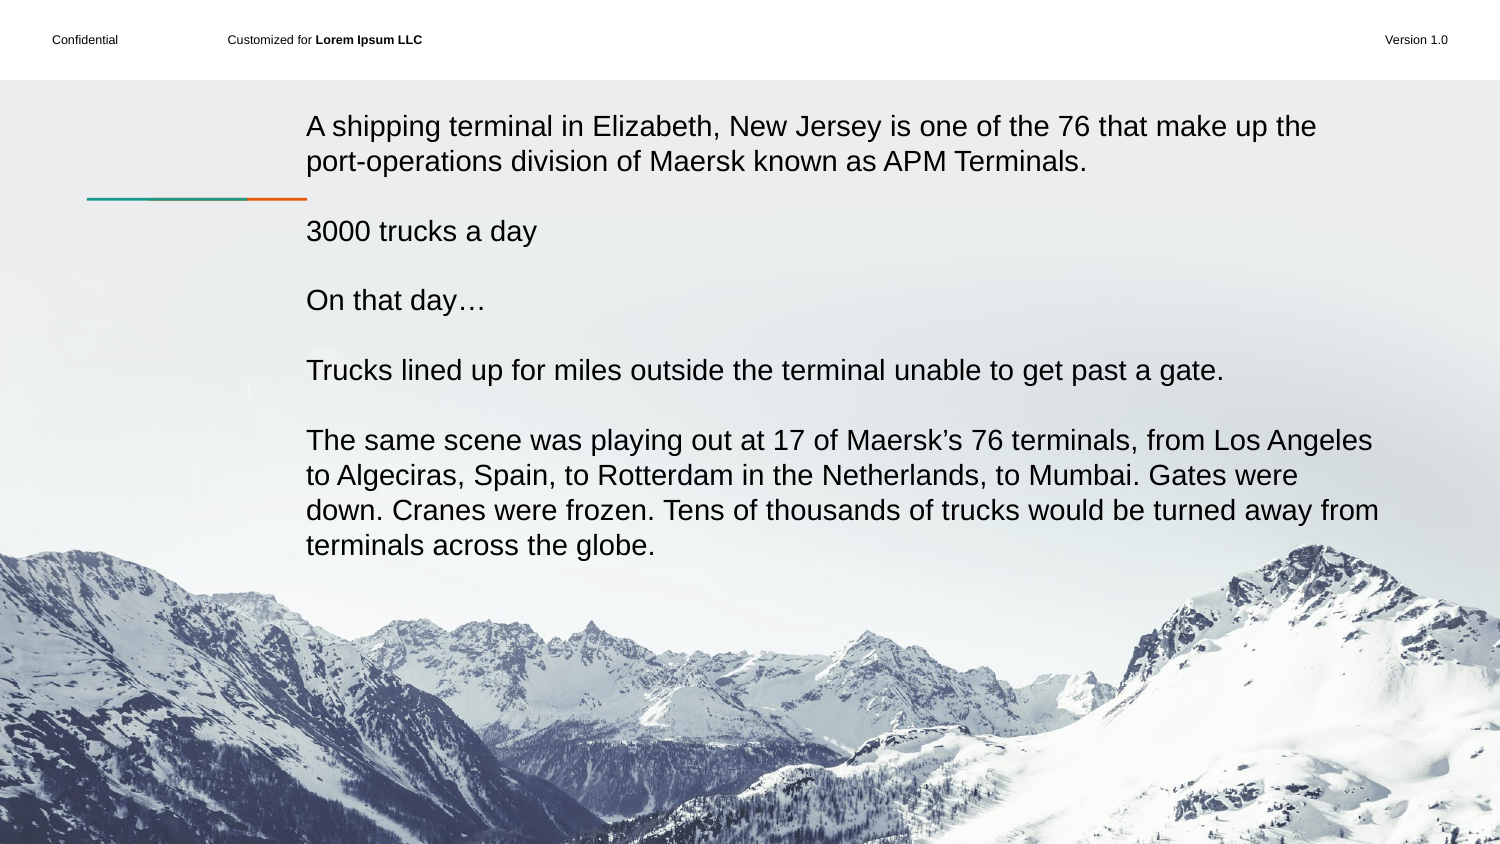

A shipping terminal in Elizabeth, New Jersey is one of the 76 that make up the port-operations division of Maersk known as APM Terminals.

3000 trucks a day

On that day…

Trucks lined up for miles outside the terminal unable to get past a gate.

The same scene was playing out at 17 of Maersk’s 76 terminals, from Los Angeles to Algeciras, Spain, to Rotterdam in the Netherlands, to Mumbai. Gates were down. Cranes were frozen. Tens of thousands of trucks would be turned away from terminals across the globe.